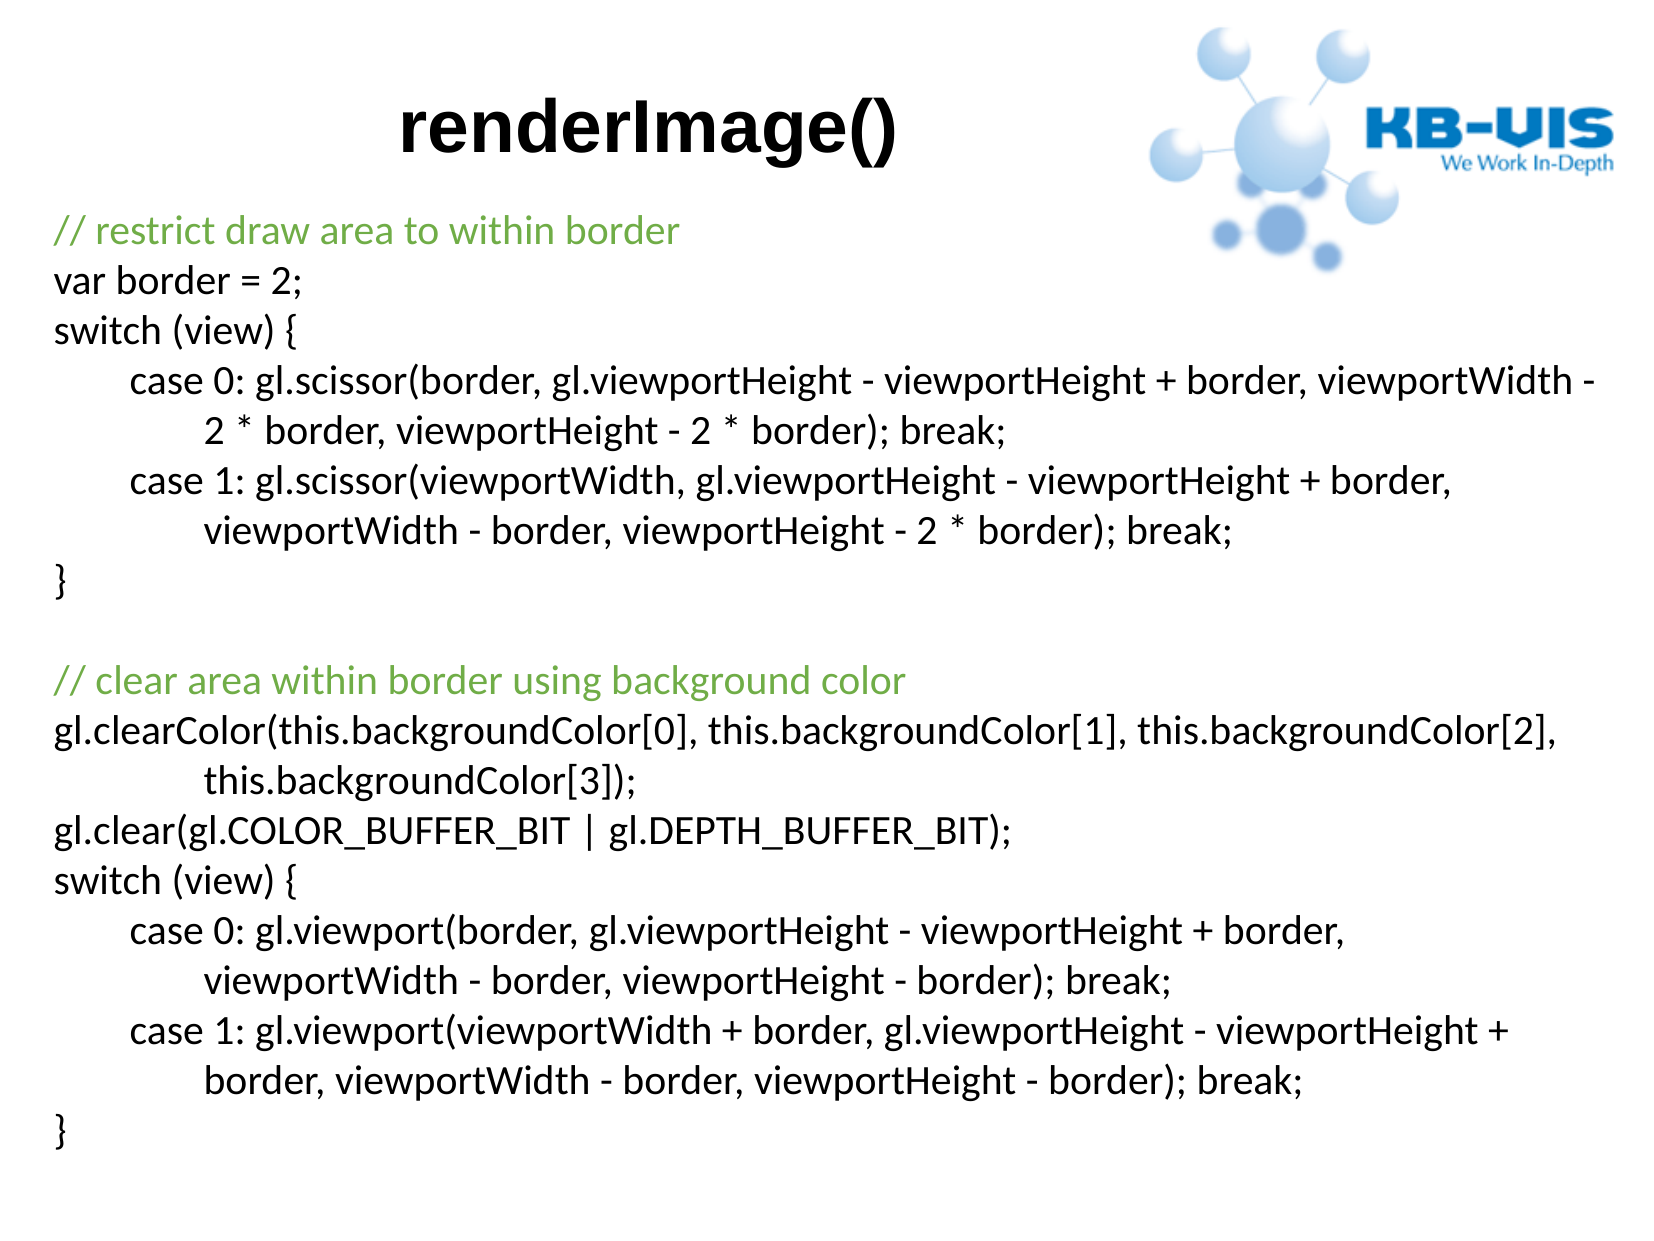

renderImage()
// restrict draw area to within border
var border = 2;
switch (view) {
        case 0: gl.scissor(border, gl.viewportHeight - viewportHeight + border, viewportWidth -
	2 * border, viewportHeight - 2 * border); break;
        case 1: gl.scissor(viewportWidth, gl.viewportHeight - viewportHeight + border,
	viewportWidth - border, viewportHeight - 2 * border); break;
}

// clear area within border using background color
gl.clearColor(this.backgroundColor[0], this.backgroundColor[1], this.backgroundColor[2],
	this.backgroundColor[3]);
gl.clear(gl.COLOR_BUFFER_BIT | gl.DEPTH_BUFFER_BIT);
switch (view) {
        case 0: gl.viewport(border, gl.viewportHeight - viewportHeight + border,
	viewportWidth - border, viewportHeight - border); break;
        case 1: gl.viewport(viewportWidth + border, gl.viewportHeight - viewportHeight +
	border, viewportWidth - border, viewportHeight - border); break;
}